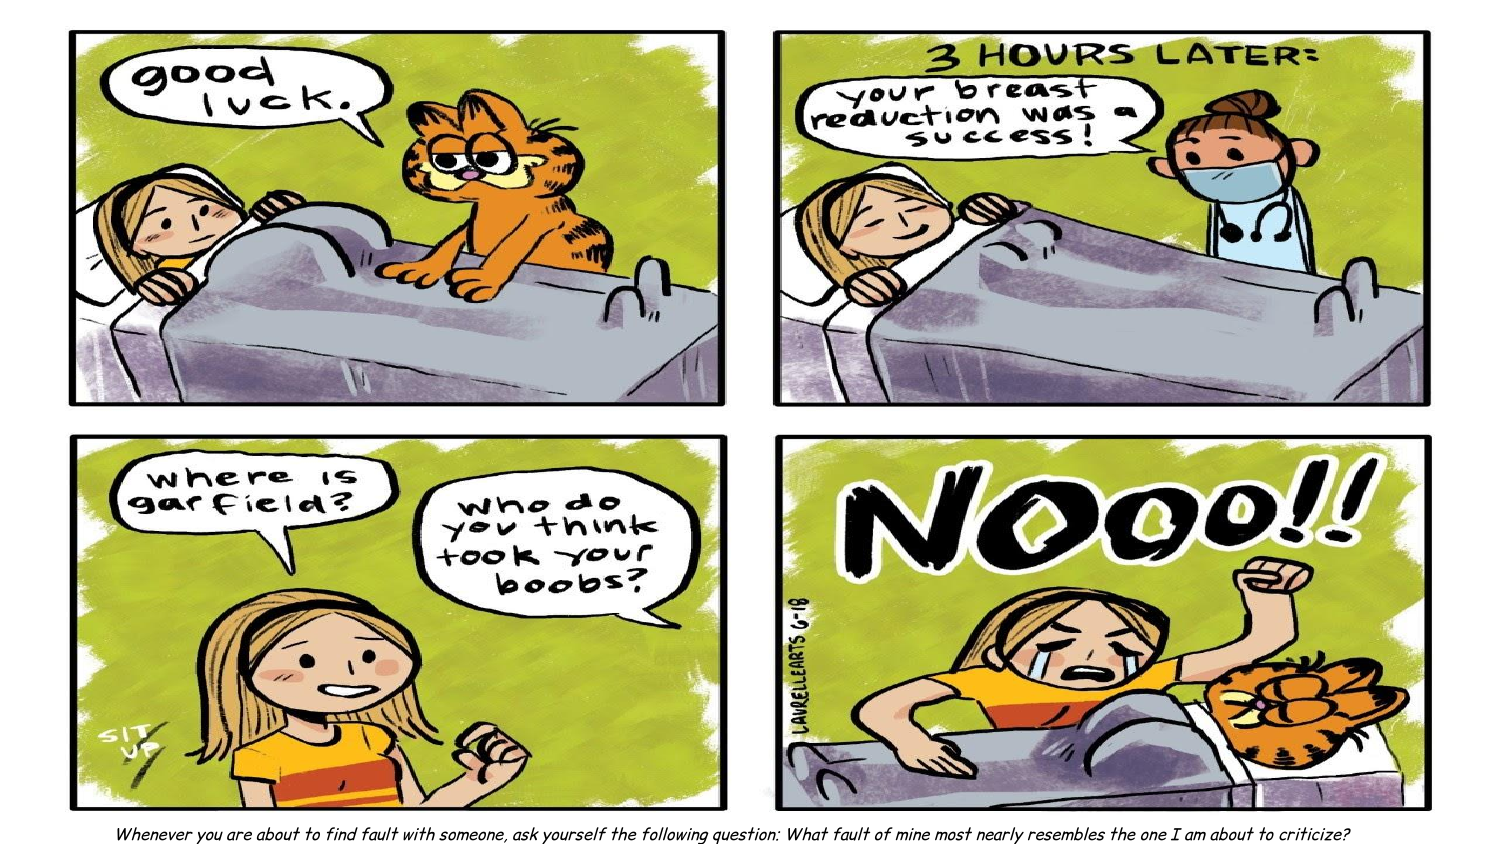

Whenever you are about to find fault with someone, ask yourself the following question: What fault of mine most nearly resembles the one I am about to criticize?